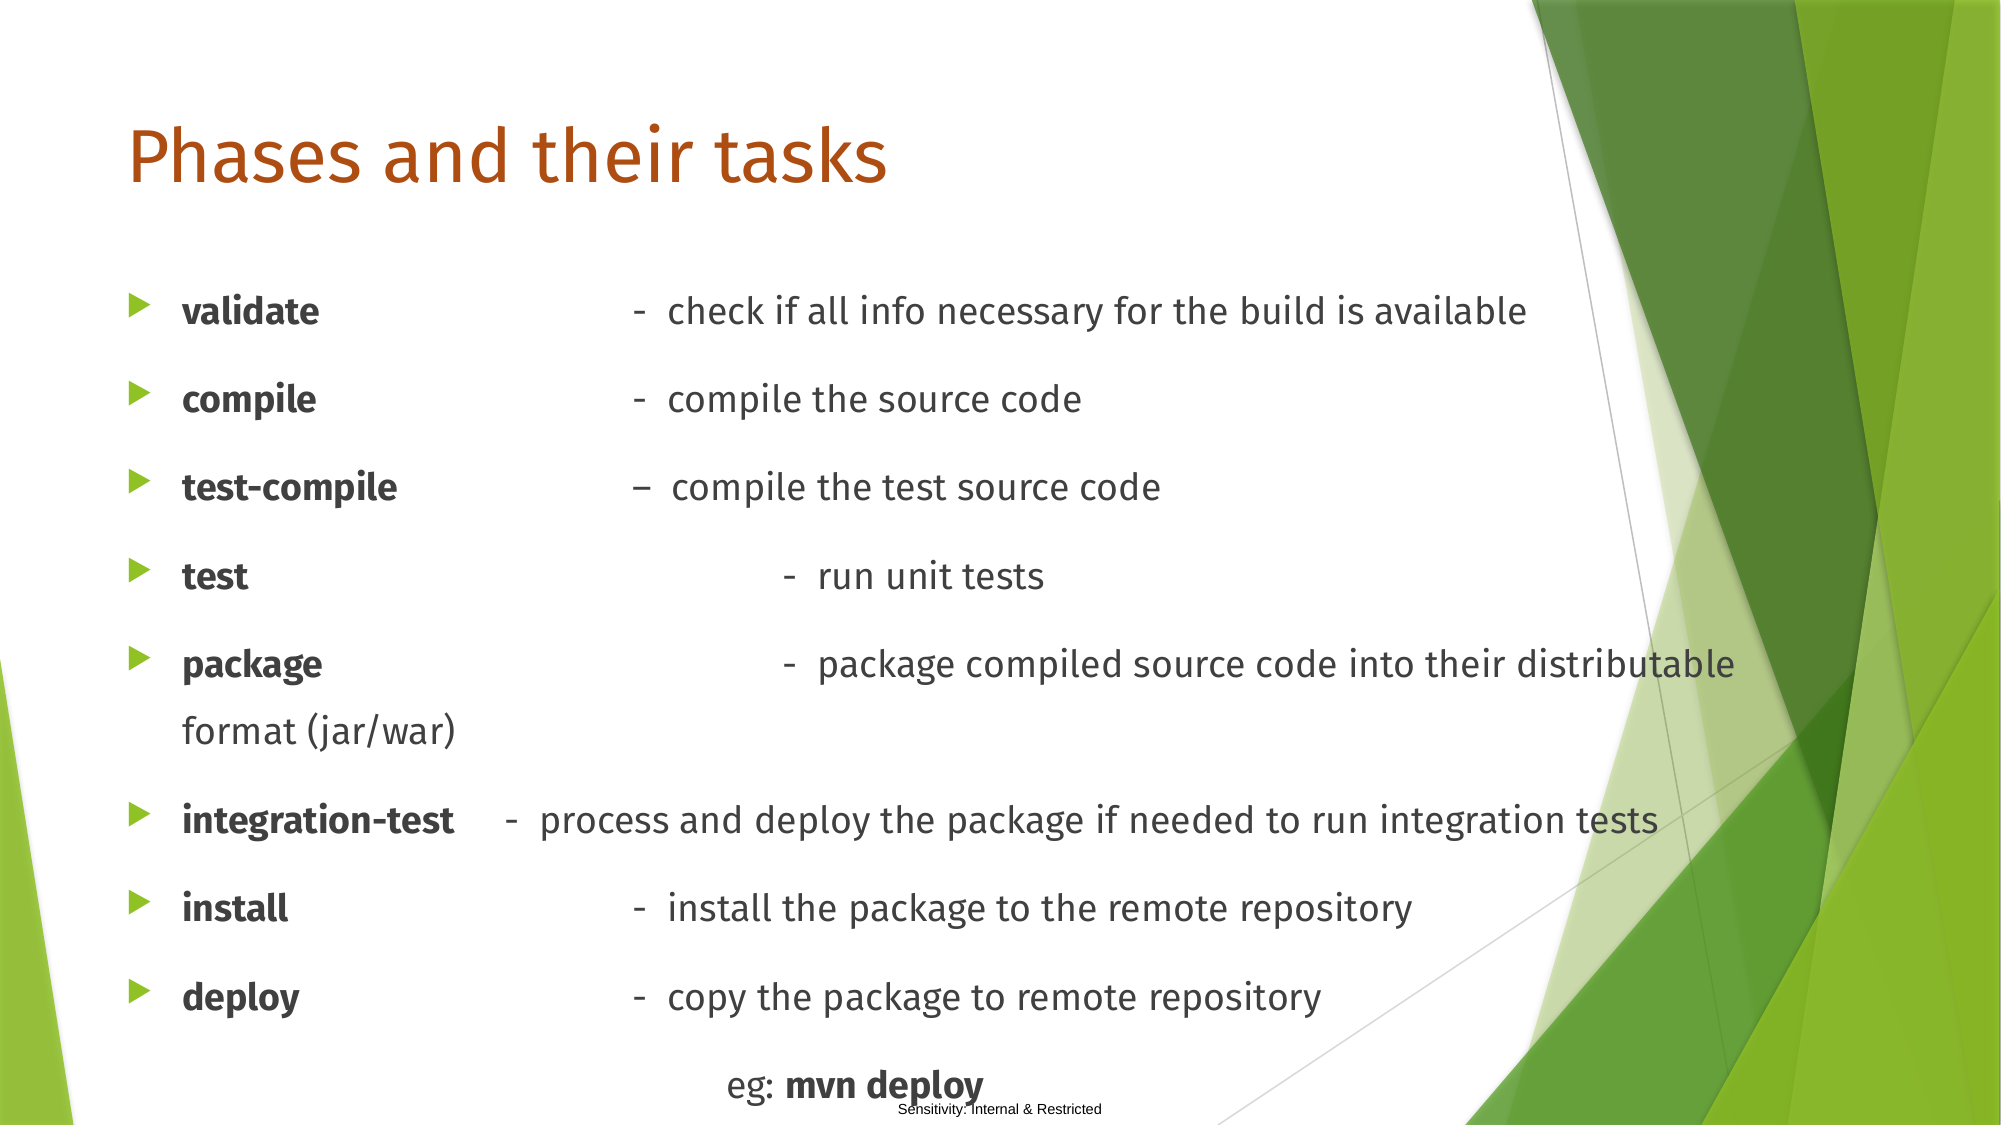

# Phases and their tasks
validate 			-  check if all info necessary for the build is available
compile 			-  compile the source code
test-compile 		–  compile the test source code
test  				-  run unit tests
package  			-  package compiled source code into their distributable format (jar/war)
integration-test     -  process and deploy the package if needed to run integration tests
install			-  install the package to the remote repository
deploy 			-  copy the package to remote repository
				eg: mvn deploy